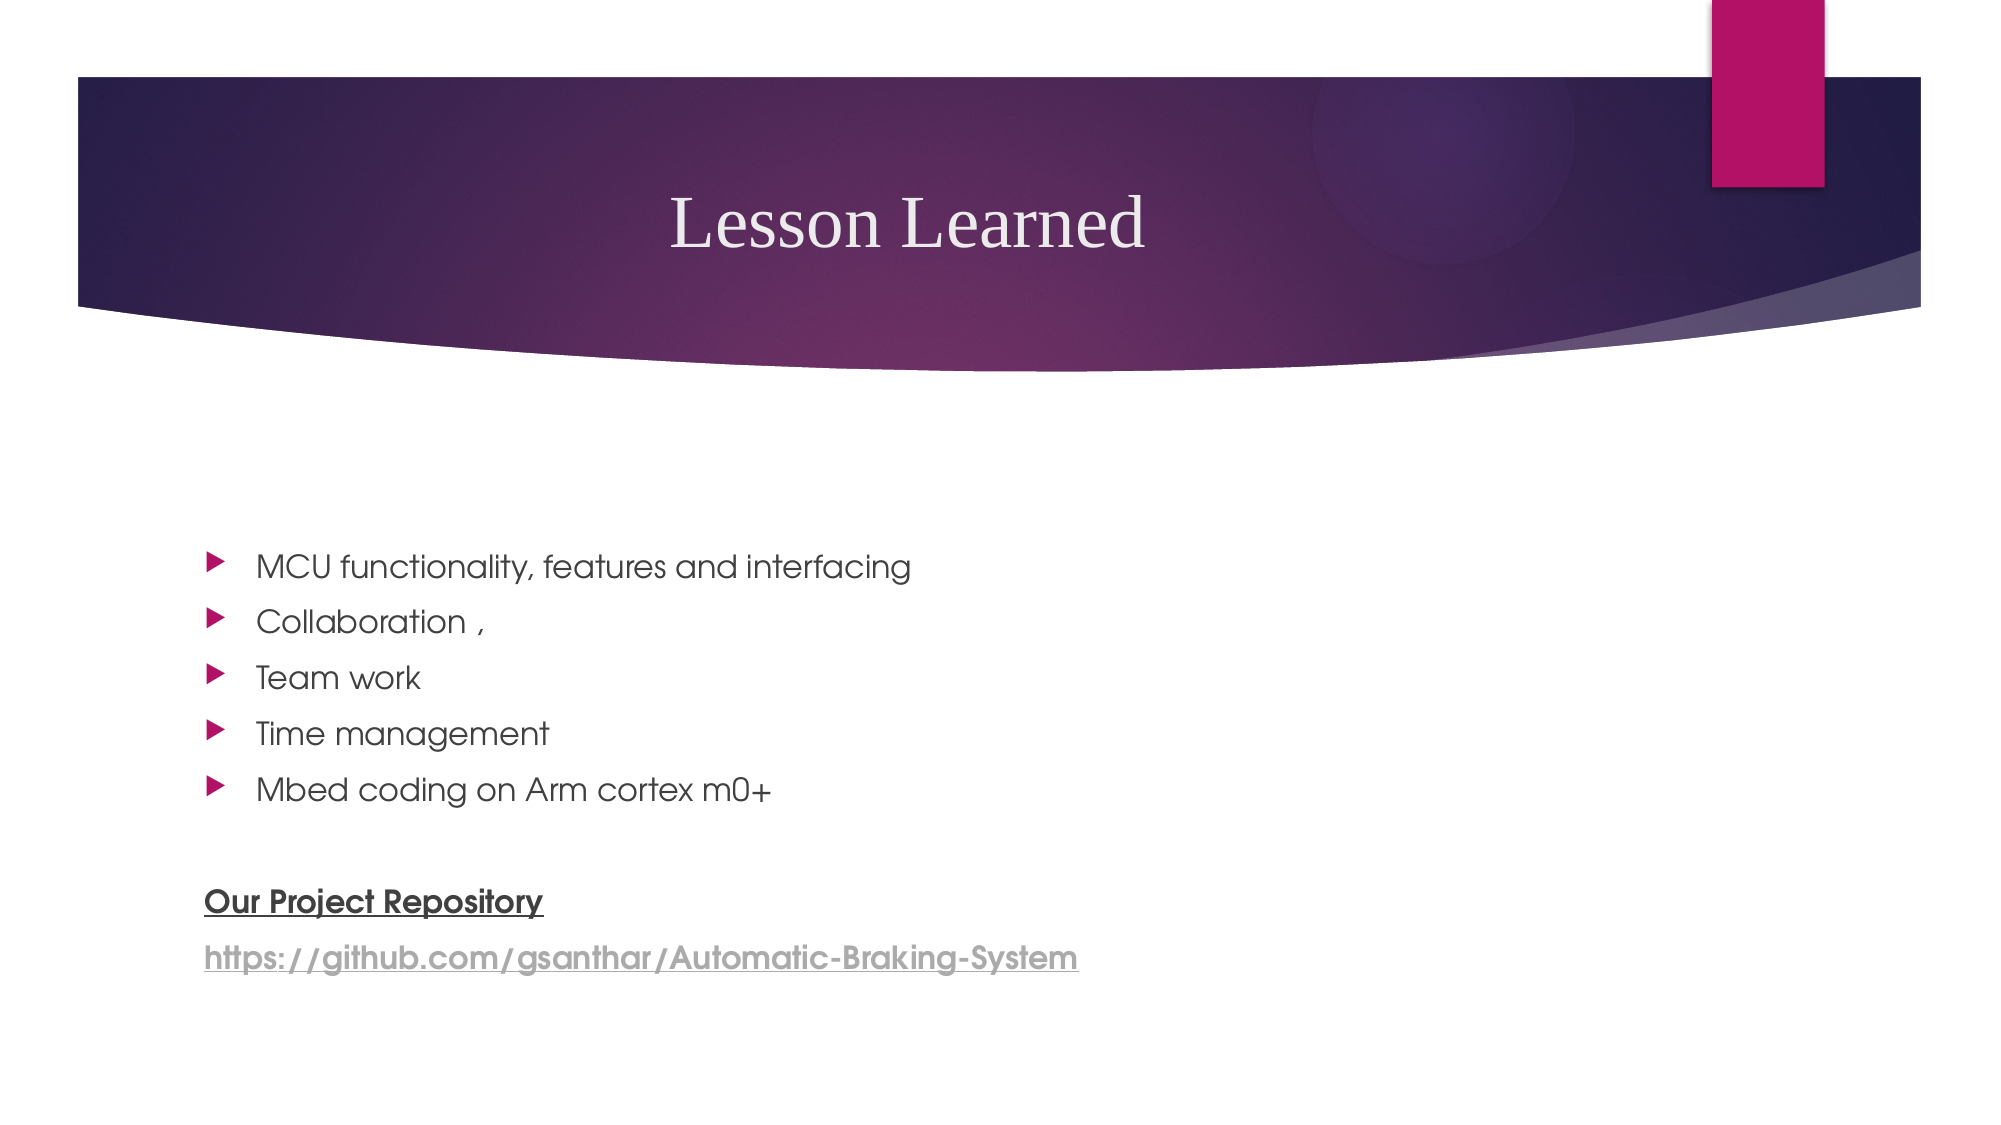

# Lesson Learned

MCU functionality, features and interfacing
Collaboration ,
Team work
Time management
Mbed coding on Arm cortex m0+

Our Project Repository
https://github.com/gsanthar/Automatic-Braking-System